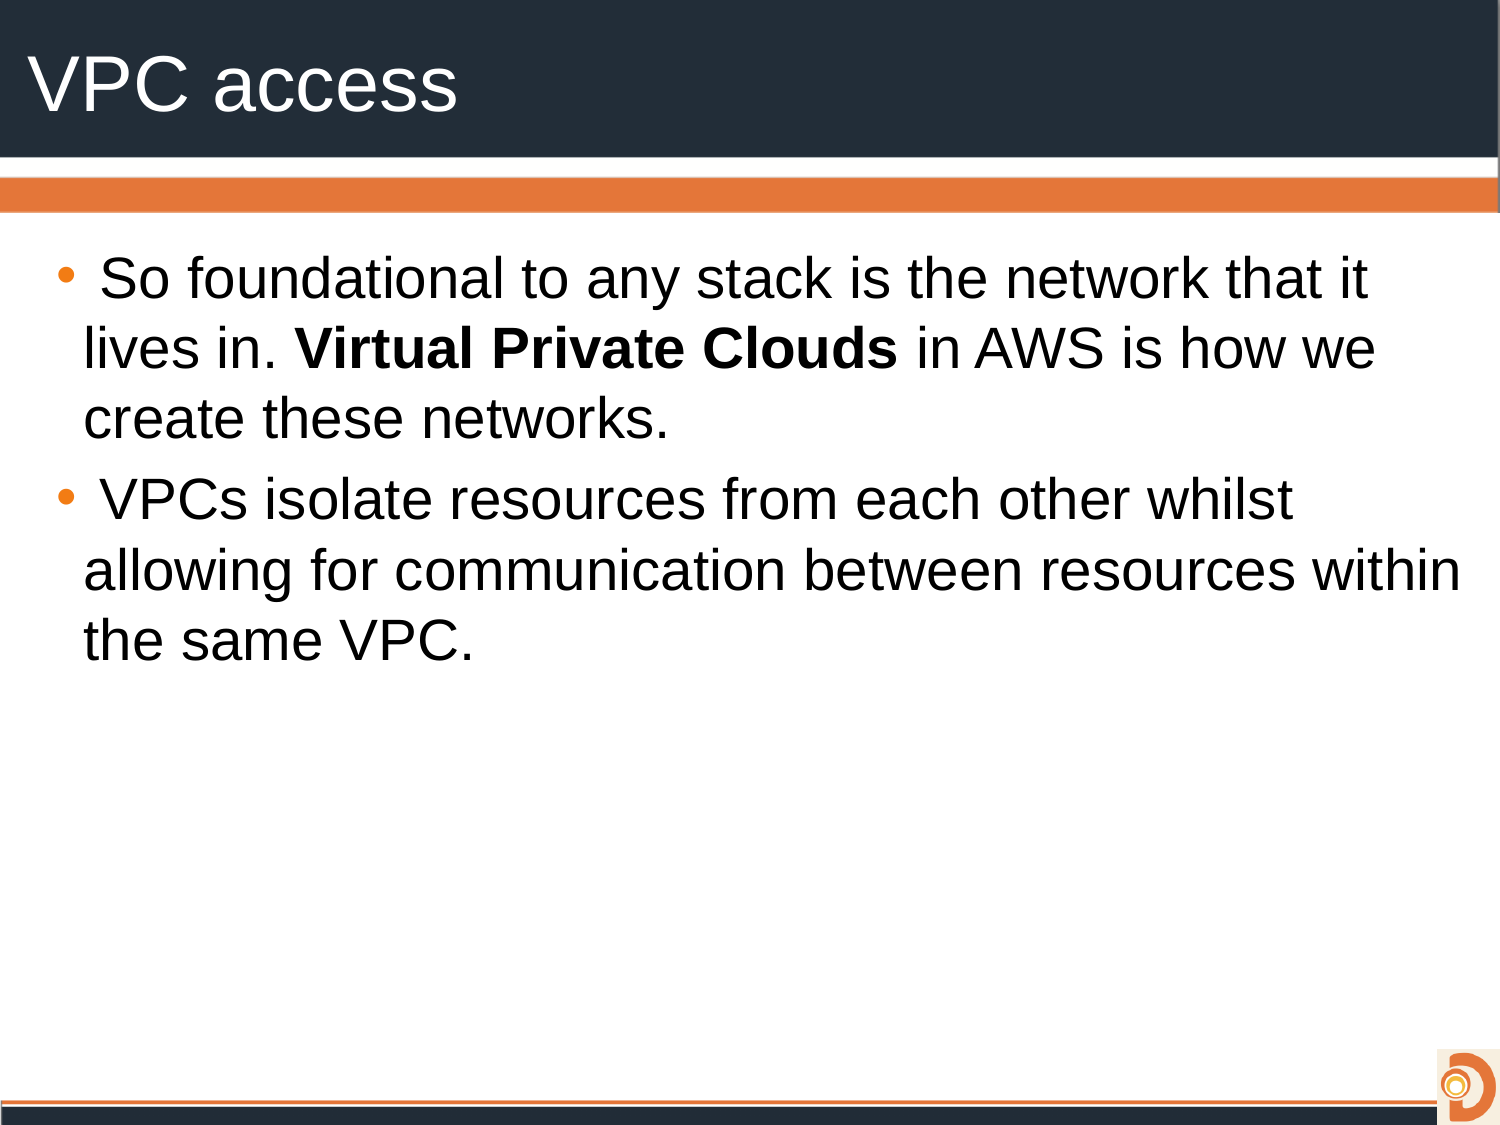

# VPC access
 So foundational to any stack is the network that it lives in. Virtual Private Clouds in AWS is how we create these networks.
 VPCs isolate resources from each other whilst allowing for communication between resources within the same VPC.